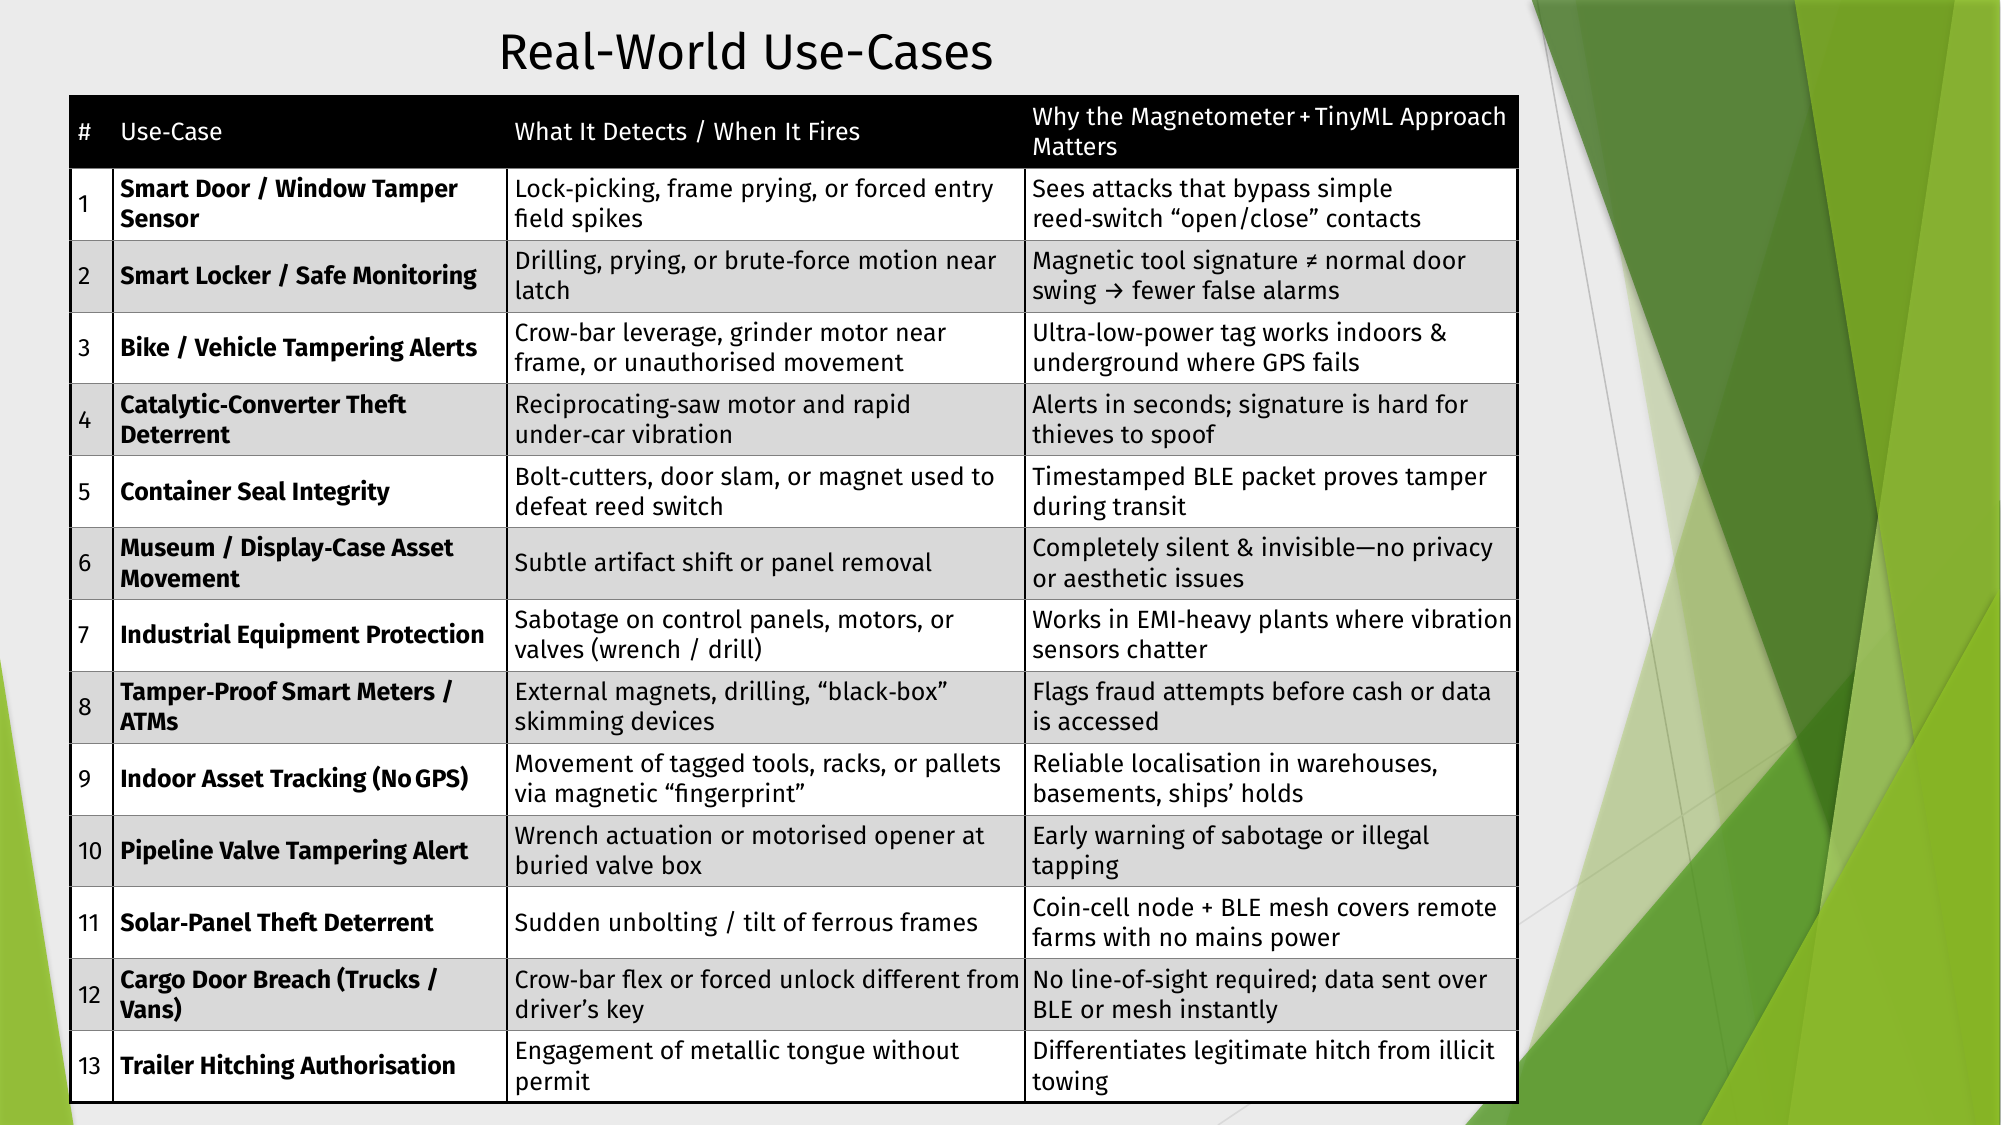

Real-World Use-Cases
| # | Use‑Case | What It Detects / When It Fires | Why the Magnetometer + TinyML Approach Matters |
| --- | --- | --- | --- |
| 1 | Smart Door / Window Tamper Sensor | Lock‑picking, frame prying, or forced entry field spikes | Sees attacks that bypass simple reed‑switch “open/close” contacts |
| 2 | Smart Locker / Safe Monitoring | Drilling, prying, or brute‑force motion near latch | Magnetic tool signature ≠ normal door swing → fewer false alarms |
| 3 | Bike / Vehicle Tampering Alerts | Crow‑bar leverage, grinder motor near frame, or unauthorised movement | Ultra‑low‑power tag works indoors & underground where GPS fails |
| 4 | Catalytic‑Converter Theft Deterrent | Reciprocating‑saw motor and rapid under‑car vibration | Alerts in seconds; signature is hard for thieves to spoof |
| 5 | Container Seal Integrity | Bolt‑cutters, door slam, or magnet used to defeat reed switch | Timestamped BLE packet proves tamper during transit |
| 6 | Museum / Display‑Case Asset Movement | Subtle artifact shift or panel removal | Completely silent & invisible—no privacy or aesthetic issues |
| 7 | Industrial Equipment Protection | Sabotage on control panels, motors, or valves (wrench / drill) | Works in EMI‑heavy plants where vibration sensors chatter |
| 8 | Tamper‑Proof Smart Meters / ATMs | External magnets, drilling, “black‑box” skimming devices | Flags fraud attempts before cash or data is accessed |
| 9 | Indoor Asset Tracking (No GPS) | Movement of tagged tools, racks, or pallets via magnetic “fingerprint” | Reliable localisation in warehouses, basements, ships’ holds |
| 10 | Pipeline Valve Tampering Alert | Wrench actuation or motorised opener at buried valve box | Early warning of sabotage or illegal tapping |
| 11 | Solar‑Panel Theft Deterrent | Sudden unbolting / tilt of ferrous frames | Coin‑cell node + BLE mesh covers remote farms with no mains power |
| 12 | Cargo Door Breach (Trucks / Vans) | Crow‑bar flex or forced unlock different from driver’s key | No line‑of‑sight required; data sent over BLE or mesh instantly |
| 13 | Trailer Hitching Authorisation | Engagement of metallic tongue without permit | Differentiates legitimate hitch from illicit towing |